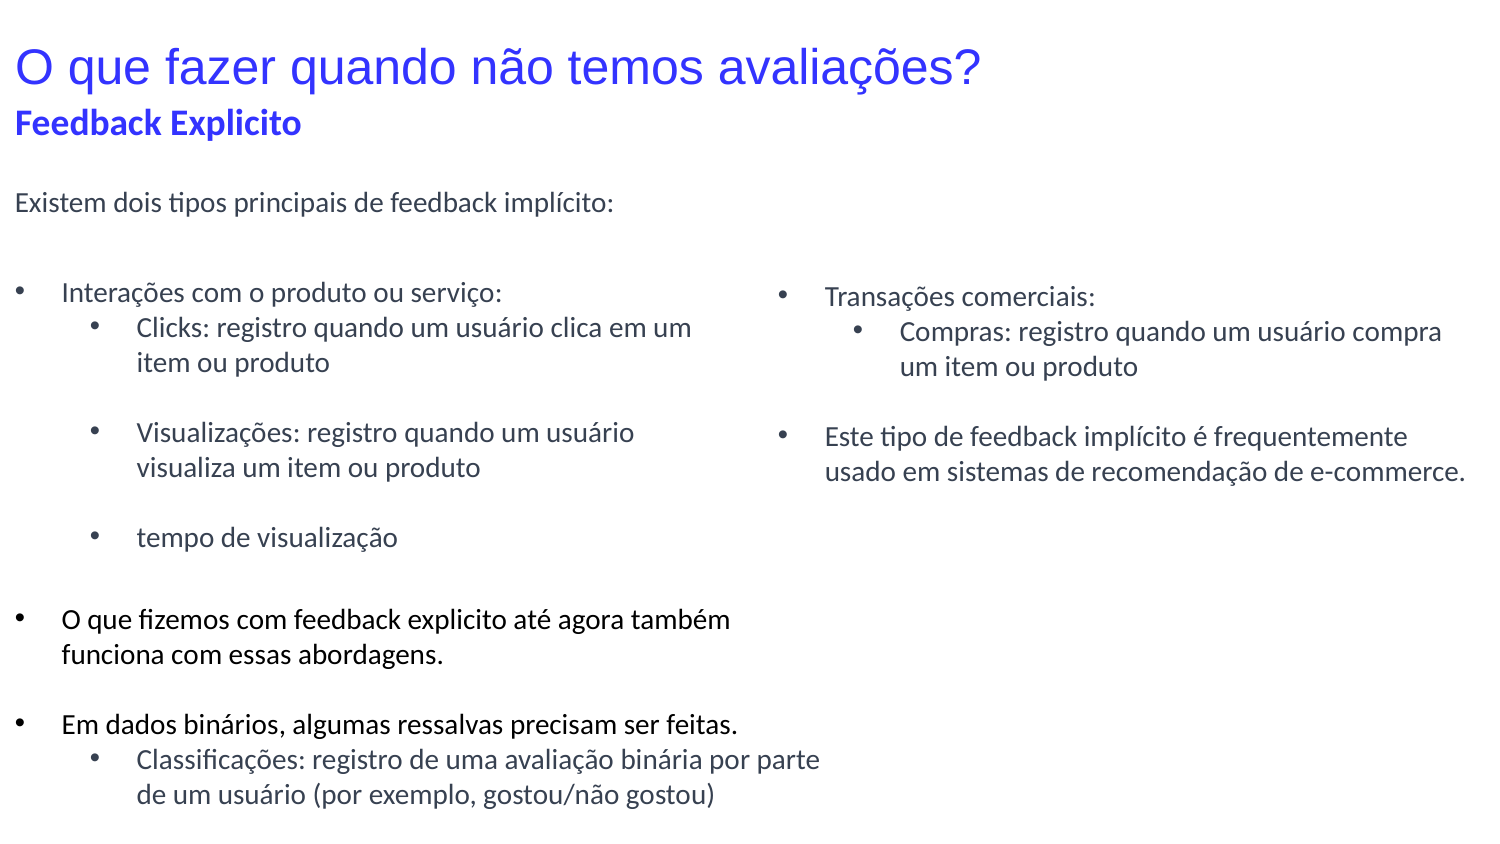

# O que fazer quando não temos avaliações?
Feedback Explicito
Existem dois tipos principais de feedback implícito:
Interações com o produto ou serviço:
Clicks: registro quando um usuário clica em um item ou produto

Visualizações: registro quando um usuário visualiza um item ou produto

tempo de visualização

Transações comerciais:
Compras: registro quando um usuário compra um item ou produto

Este tipo de feedback implícito é frequentemente usado em sistemas de recomendação de e-commerce.
O que fizemos com feedback explicito até agora também funciona com essas abordagens.

Em dados binários, algumas ressalvas precisam ser feitas.
Classificações: registro de uma avaliação binária por parte de um usuário (por exemplo, gostou/não gostou)